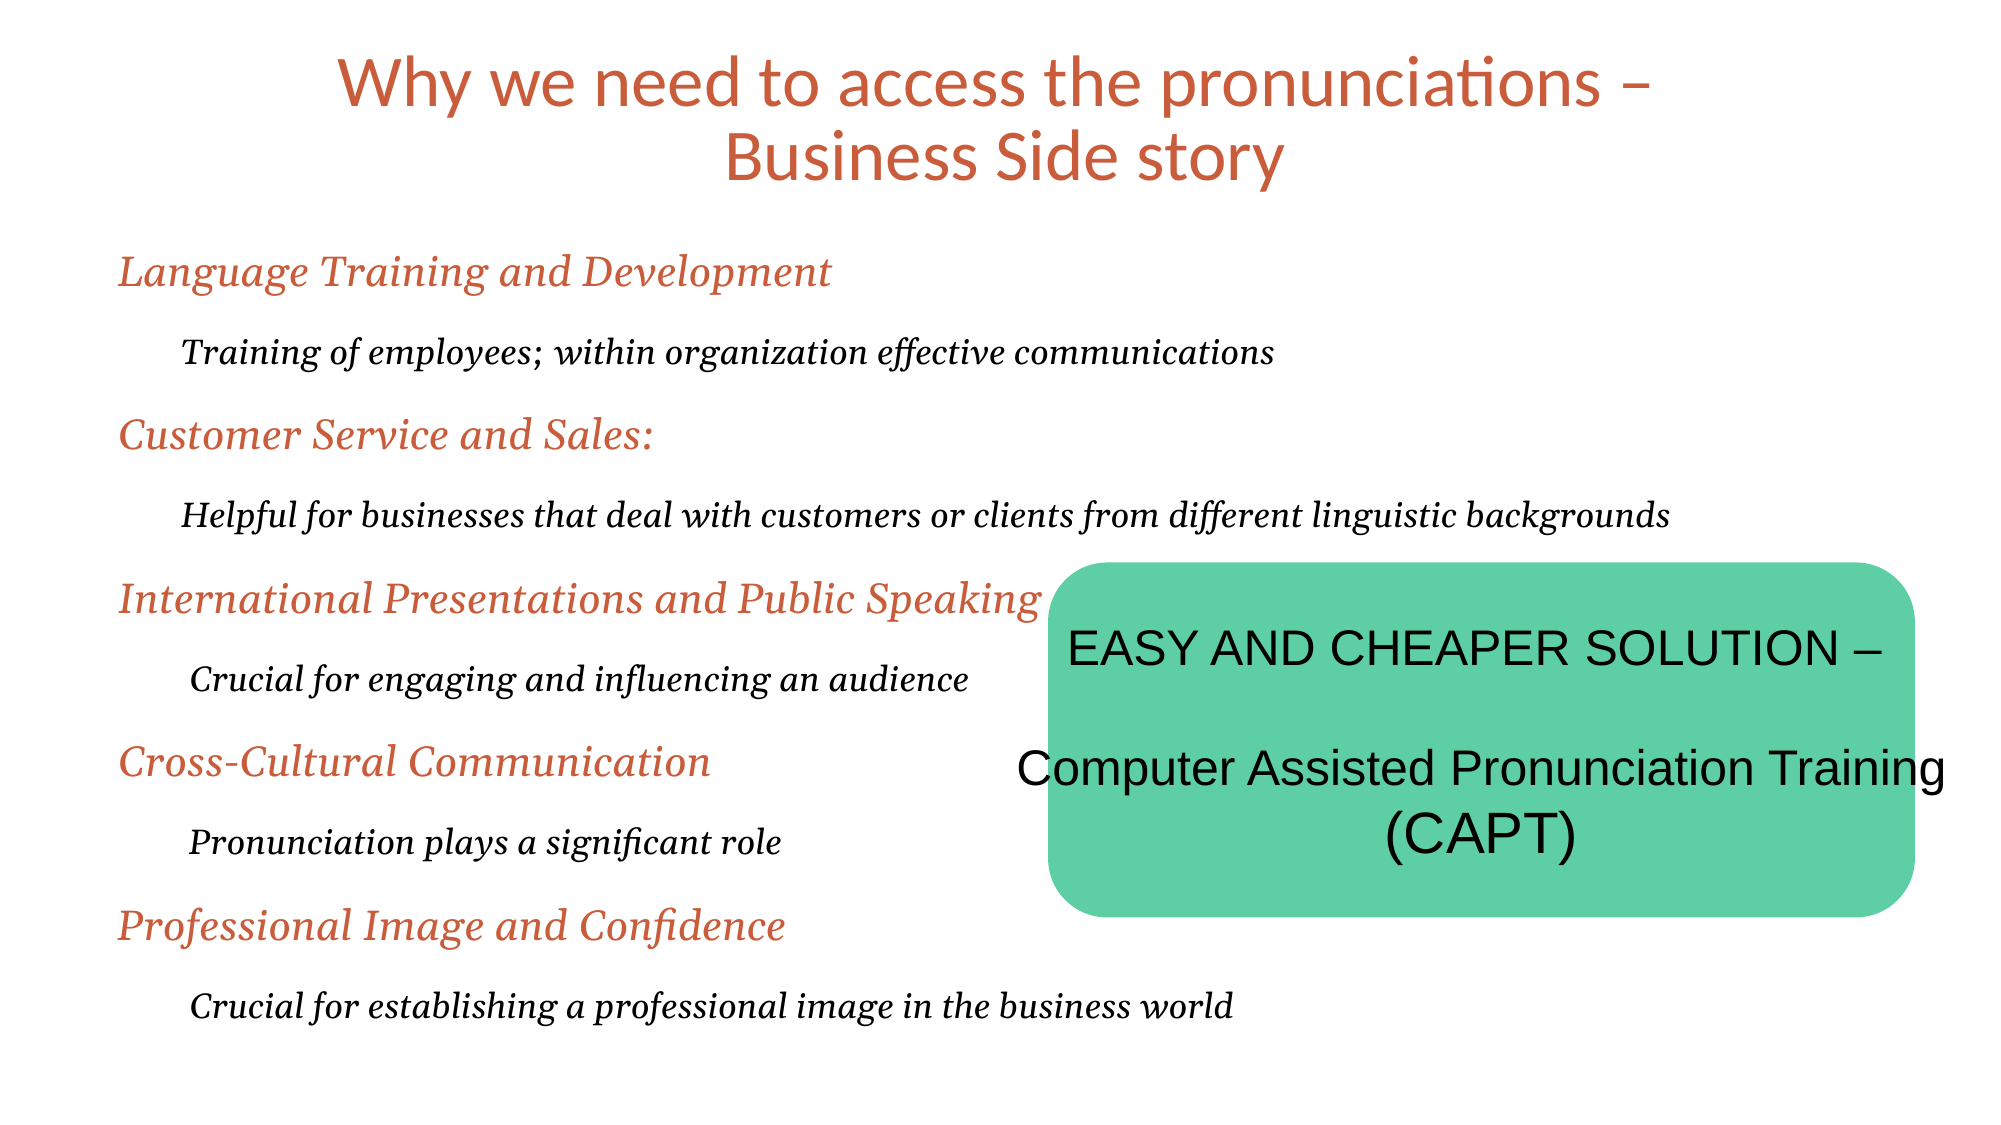

# Why we need to access the pronunciations – Business Side story
Language Training and Development
Training of employees; within organization effective communications
Customer Service and Sales:
Helpful for businesses that deal with customers or clients from different linguistic backgrounds
International Presentations and Public Speaking
 Crucial for engaging and influencing an audience
Cross-Cultural Communication
 Pronunciation plays a significant role
Professional Image and Confidence
 Crucial for establishing a professional image in the business world

EASY AND CHEAPER SOLUTION –

Computer Assisted Pronunciation Training
(CAPT)